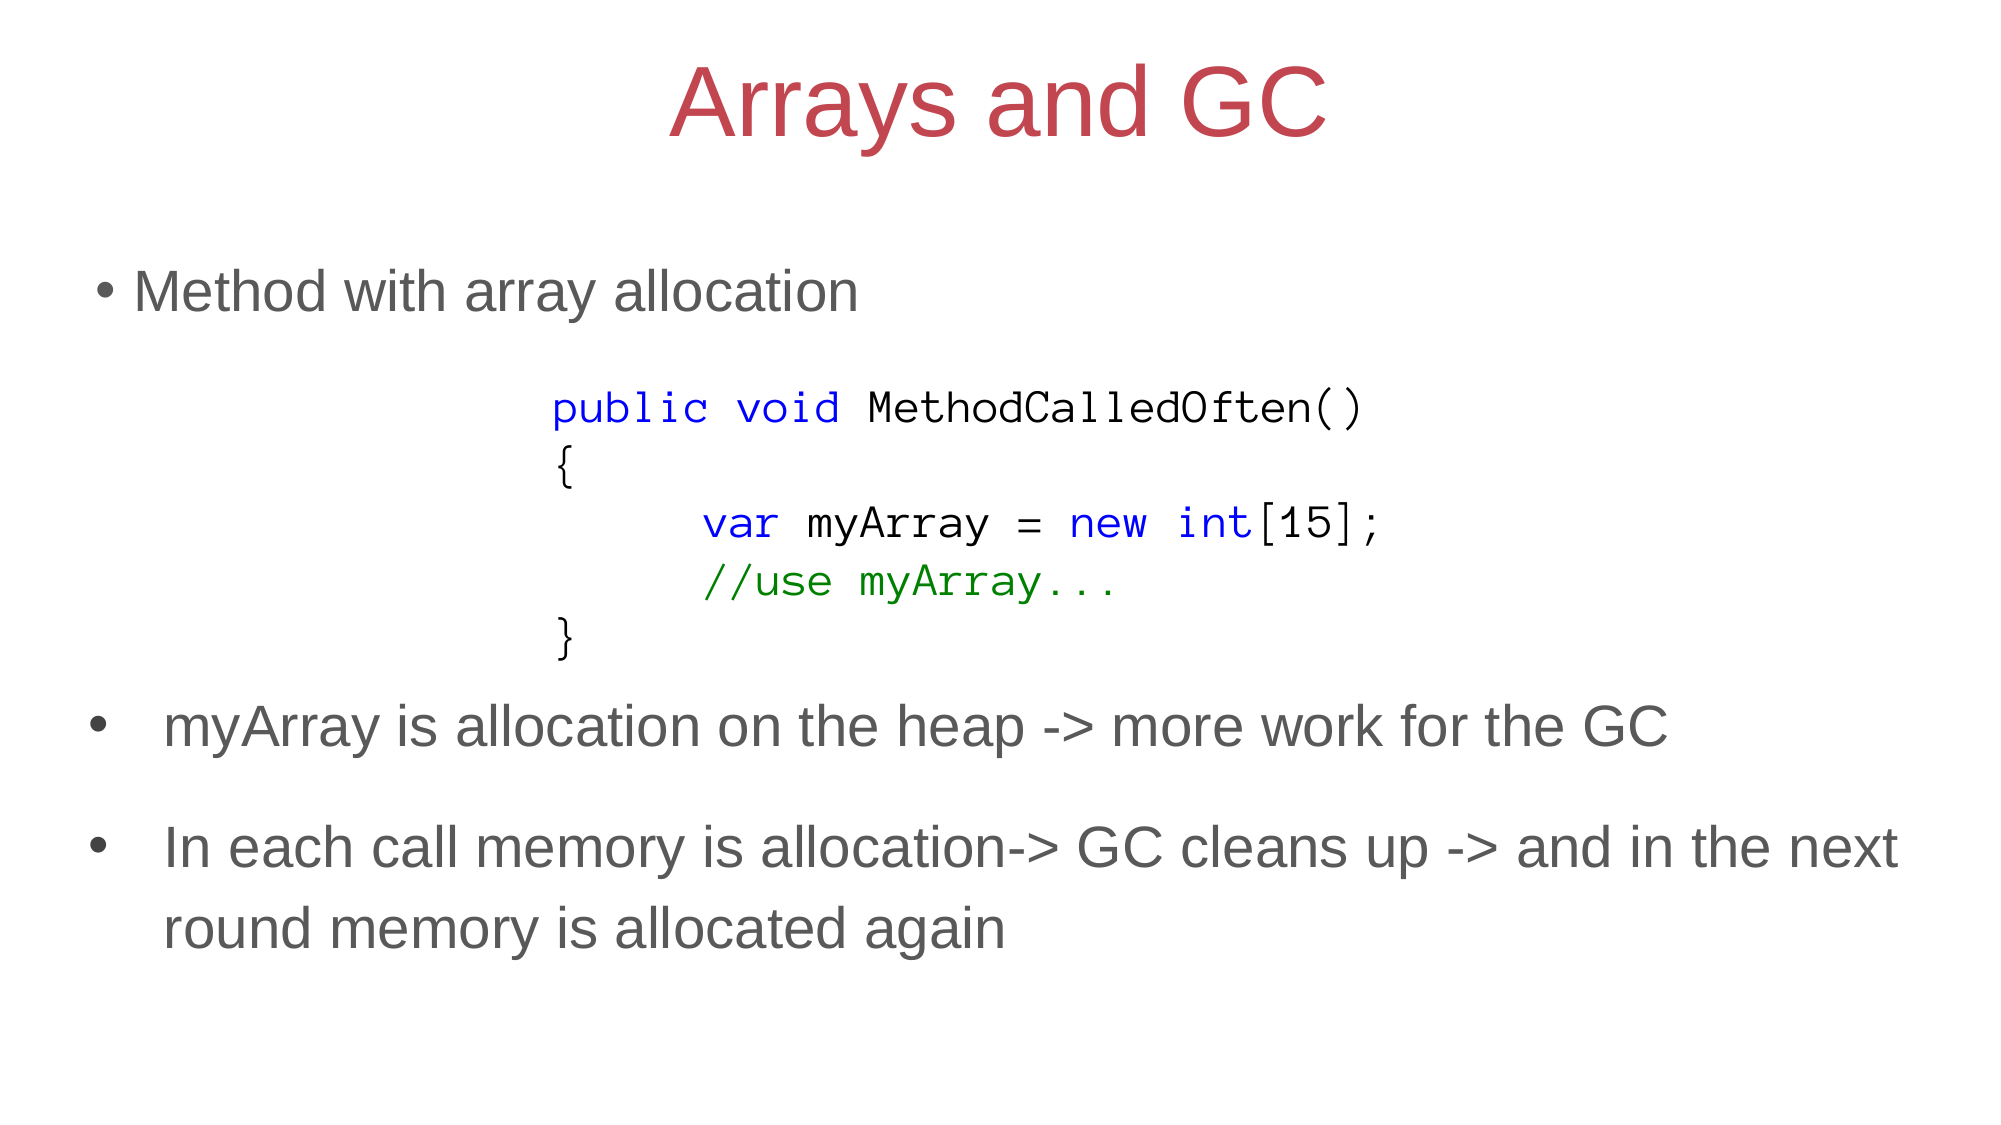

# Arrays and GC
Method with array allocation
public void MethodCalledOften()
{
	var myArray = new int[15];
	//use myArray...
}
myArray is allocation on the heap -> more work for the GC
In each call memory is allocation-> GC cleans up -> and in the next round memory is allocated again